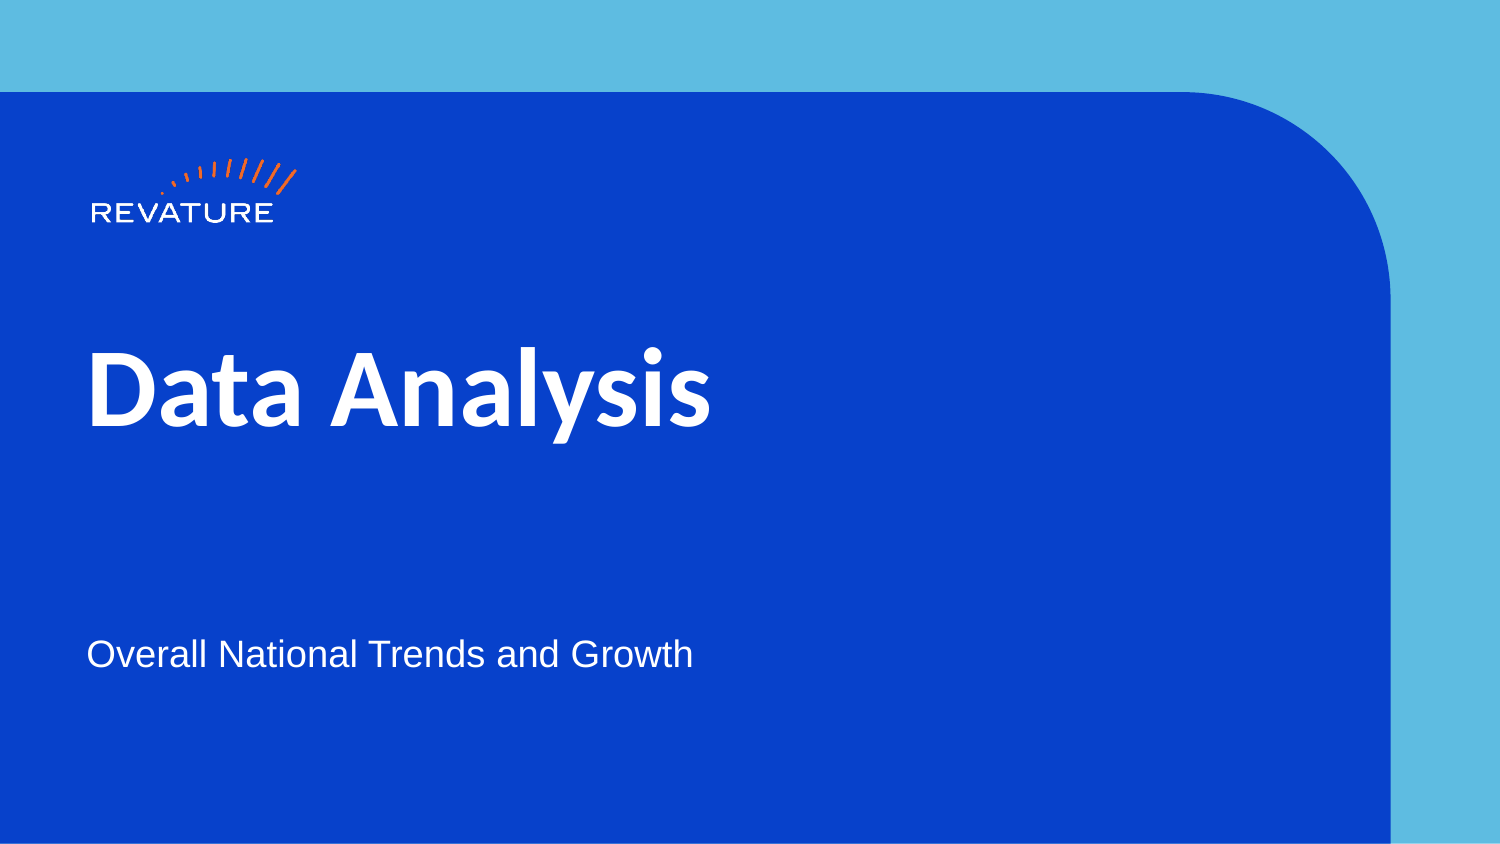

# Data Analysis
Overall National Trends and Growth